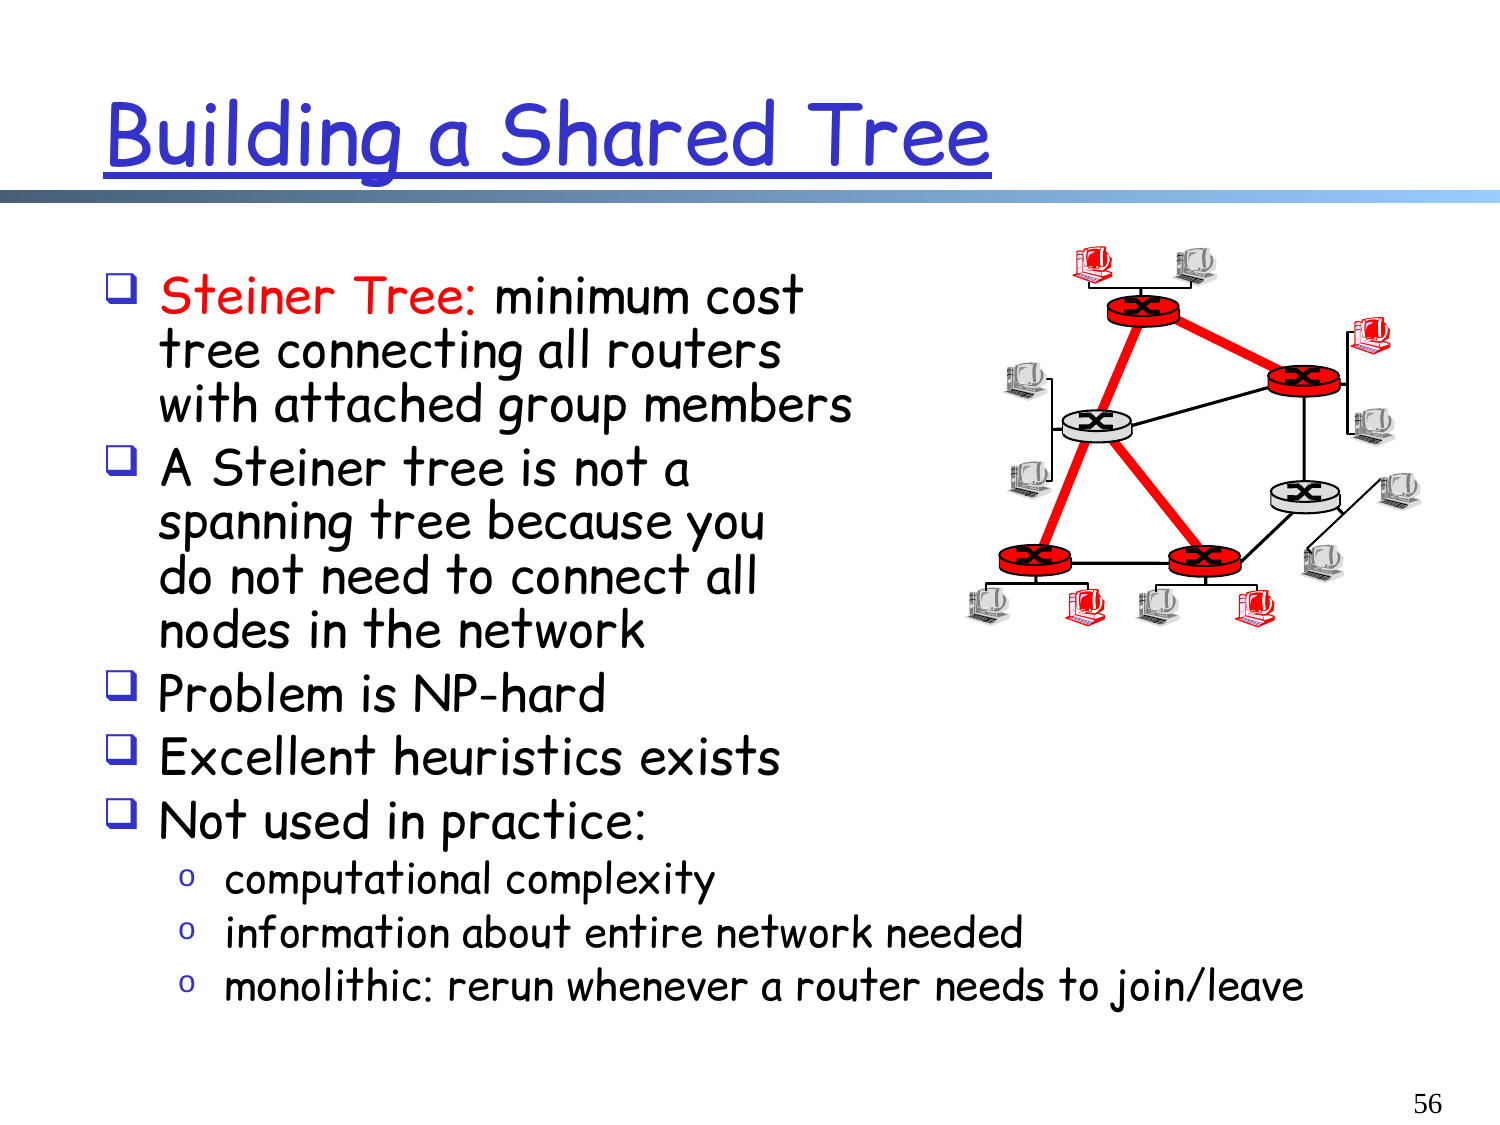

# Building a Shared Tree

Steiner Tree: minimum cost
tree connecting all routers
with attached group members
A Steiner tree is not a
spanning tree because you
do not need to connect all
nodes in the network
Problem is NP-hard
Excellent heuristics exists
Not used in practice:
computational complexity
information about entire network needed
monolithic: rerun whenever a router needs to join/leave
56